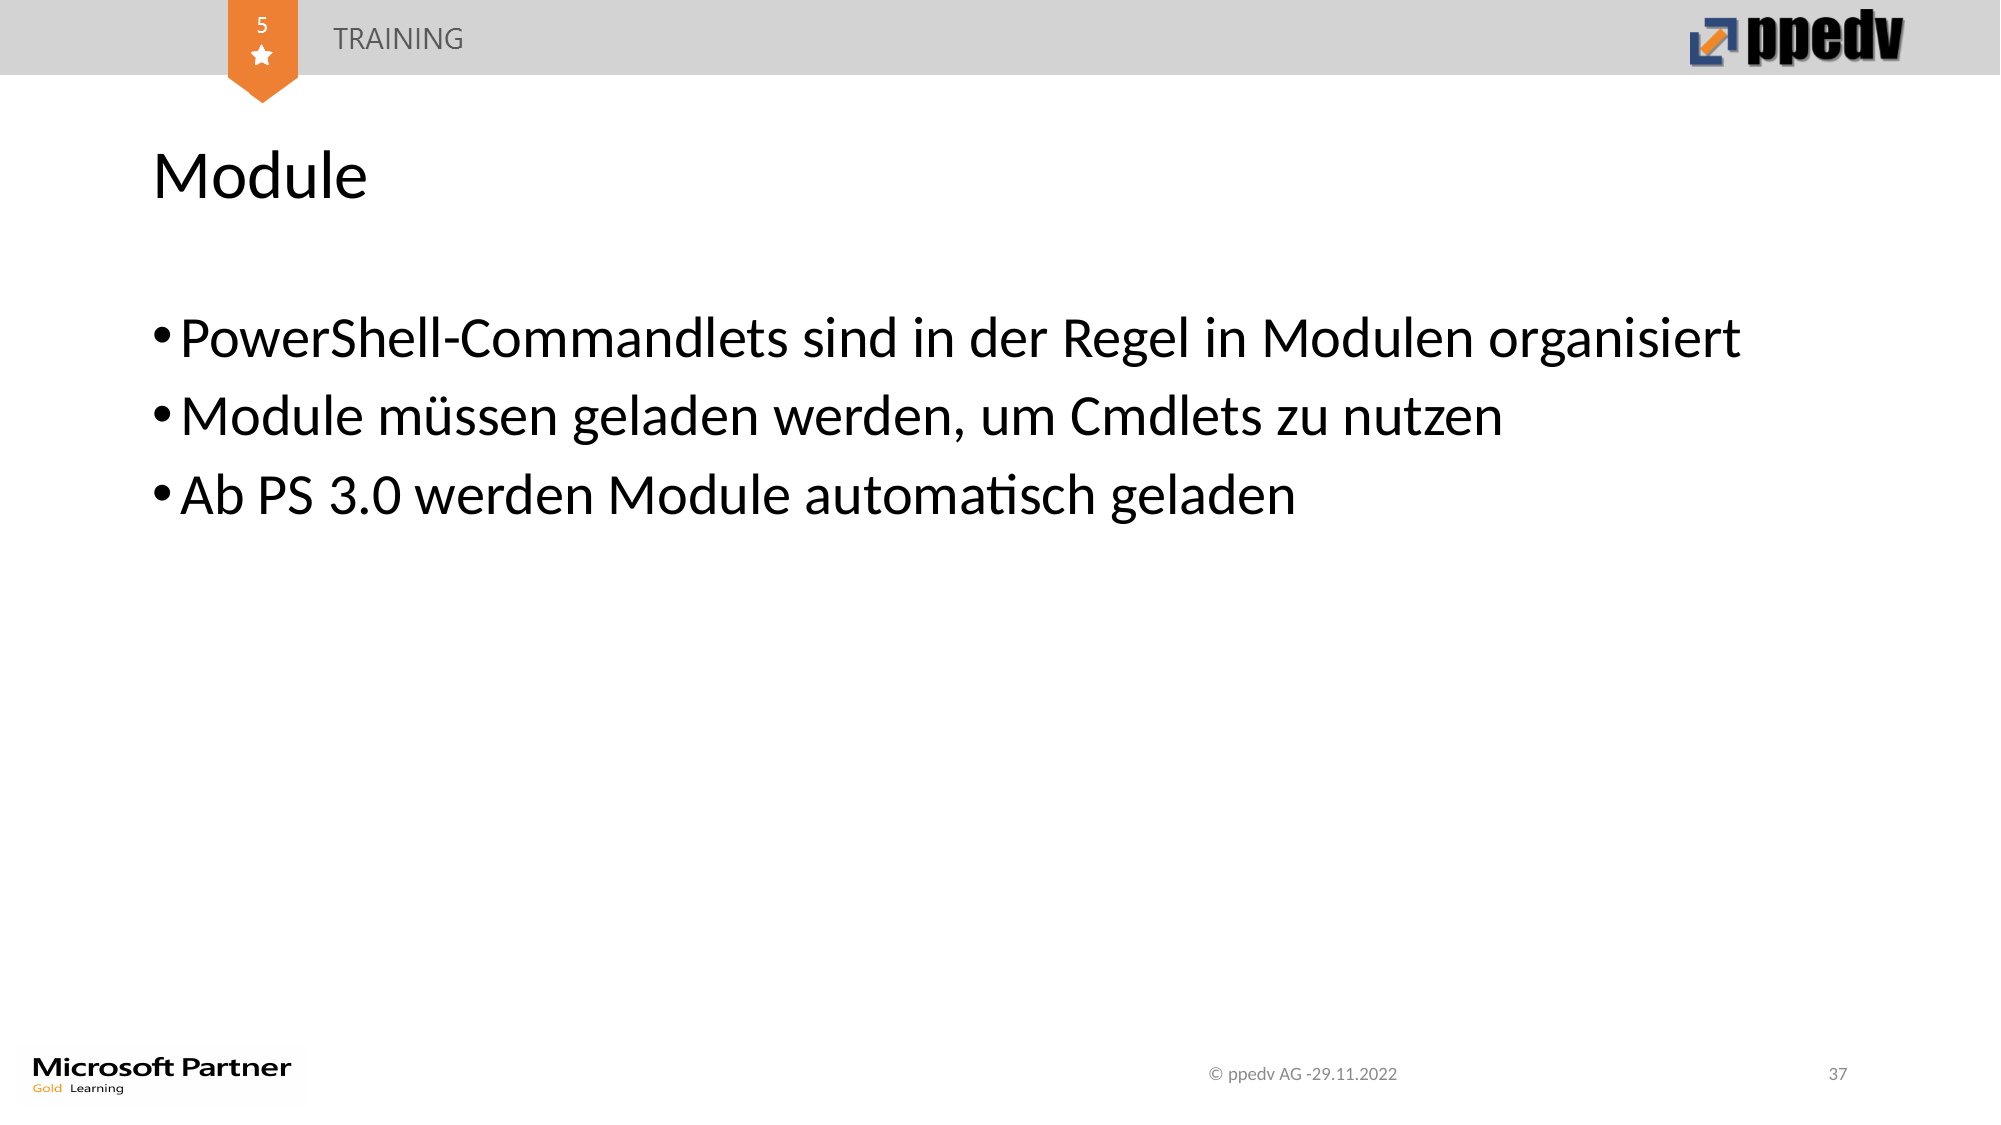

# Module
PowerShell-Commandlets sind in der Regel in Modulen organisiert
Module müssen geladen werden, um Cmdlets zu nutzen
Ab PS 3.0 werden Module automatisch geladen
© ppedv AG -29.11.2022
37